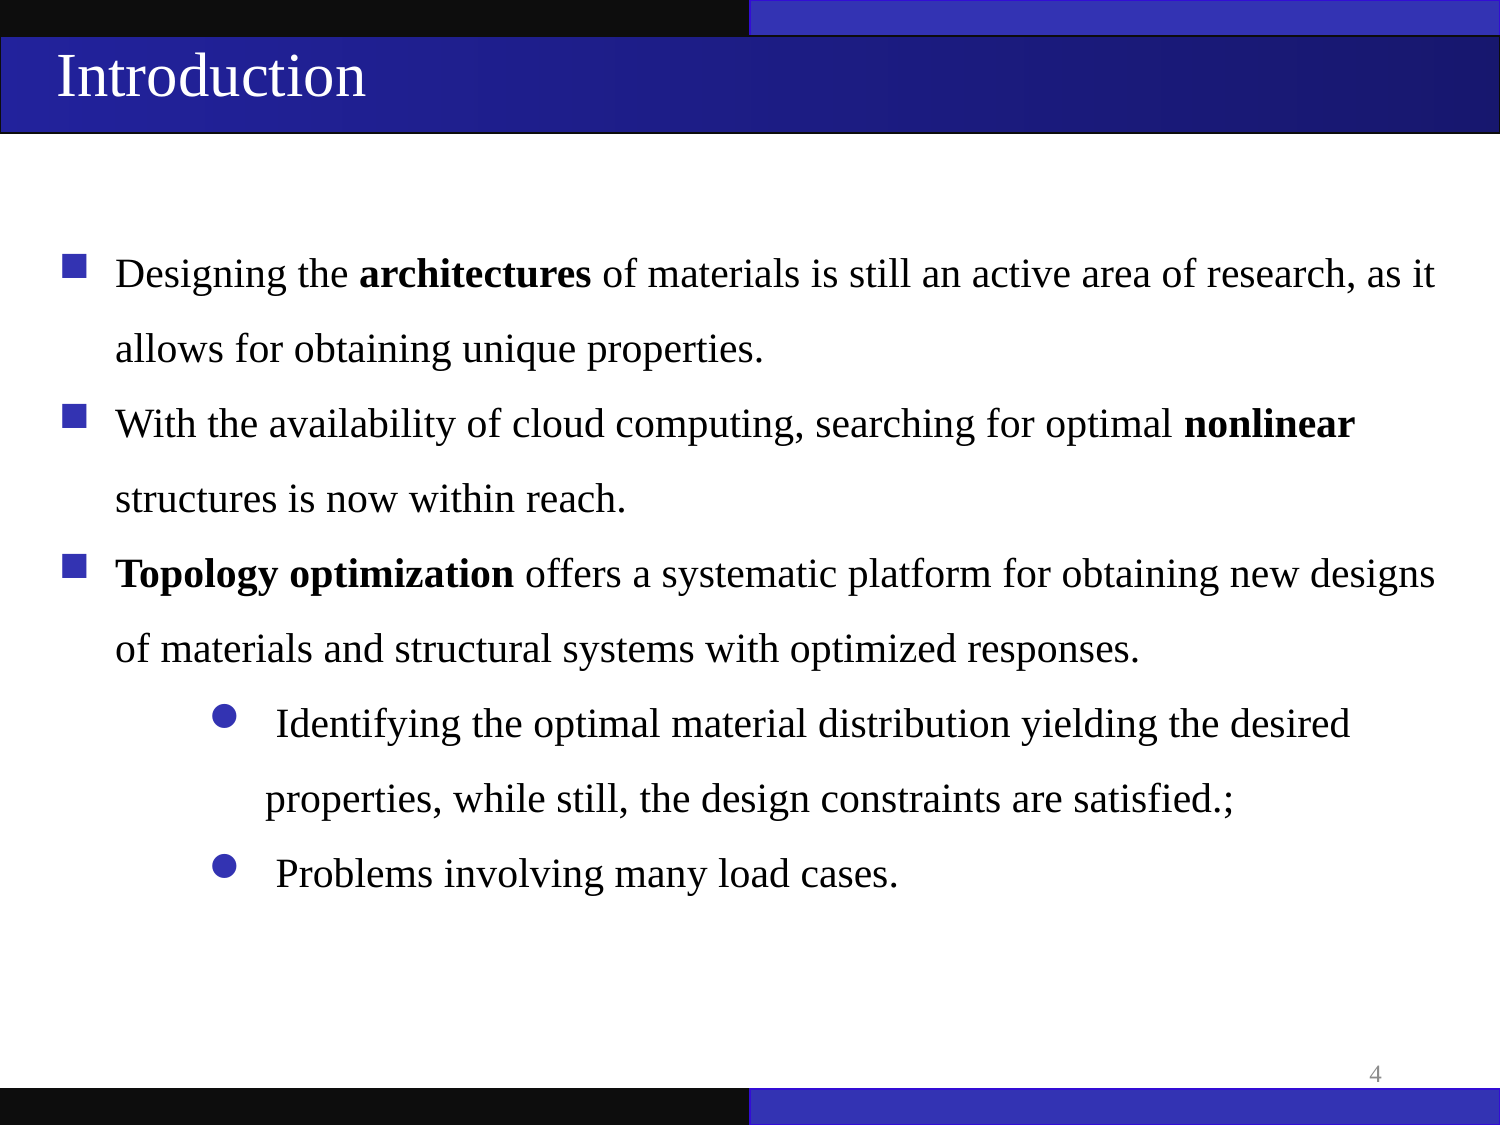

Introduction
Designing the architectures of materials is still an active area of research, as it allows for obtaining unique properties.
With the availability of cloud computing, searching for optimal nonlinear structures is now within reach.
Topology optimization offers a systematic platform for obtaining new designs of materials and structural systems with optimized responses.
 Identifying the optimal material distribution yielding the desired properties, while still, the design constraints are satisfied.;
 Problems involving many load cases.

4